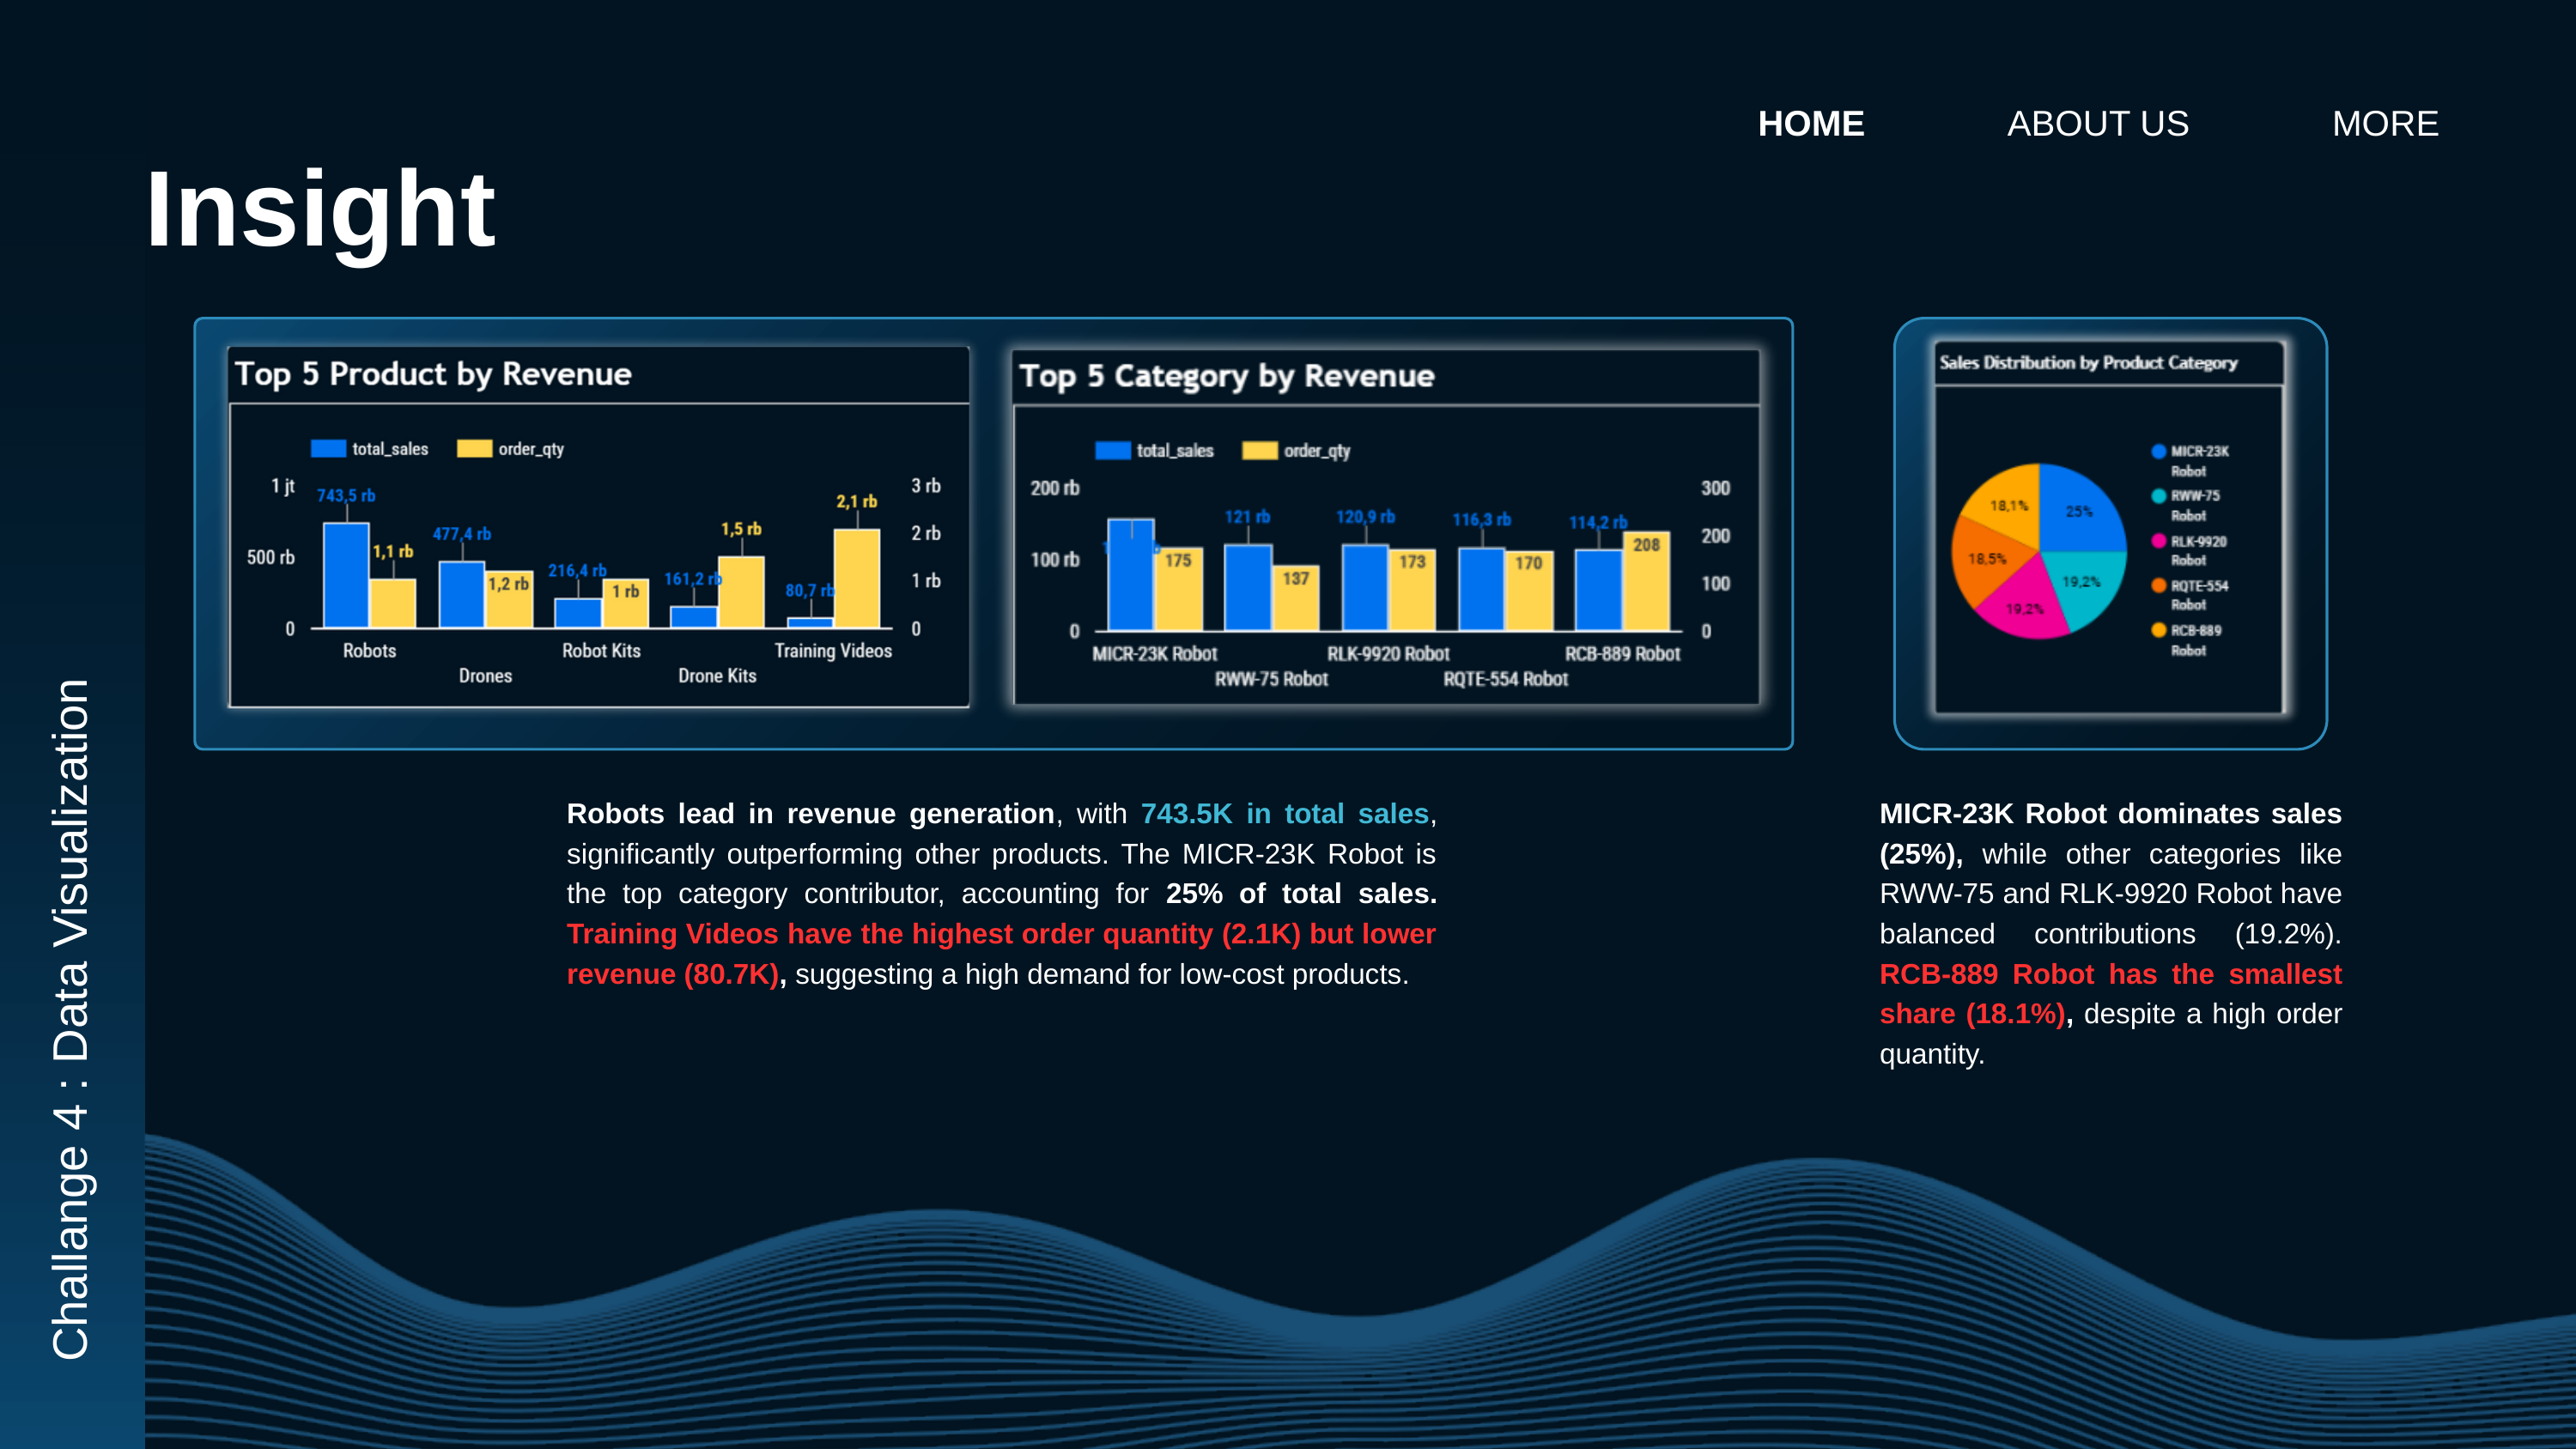

HOME
ABOUT US
MORE
Insight

Robots lead in revenue generation, with 743.5K in total sales, significantly outperforming other products. The MICR-23K Robot is the top category contributor, accounting for 25% of total sales. Training Videos have the highest order quantity (2.1K) but lower revenue (80.7K), suggesting a high demand for low-cost products.
MICR-23K Robot dominates sales (25%), while other categories like RWW-75 and RLK-9920 Robot have balanced contributions (19.2%). RCB-889 Robot has the smallest share (18.1%), despite a high order quantity.
Challange 4 : Data Visualization